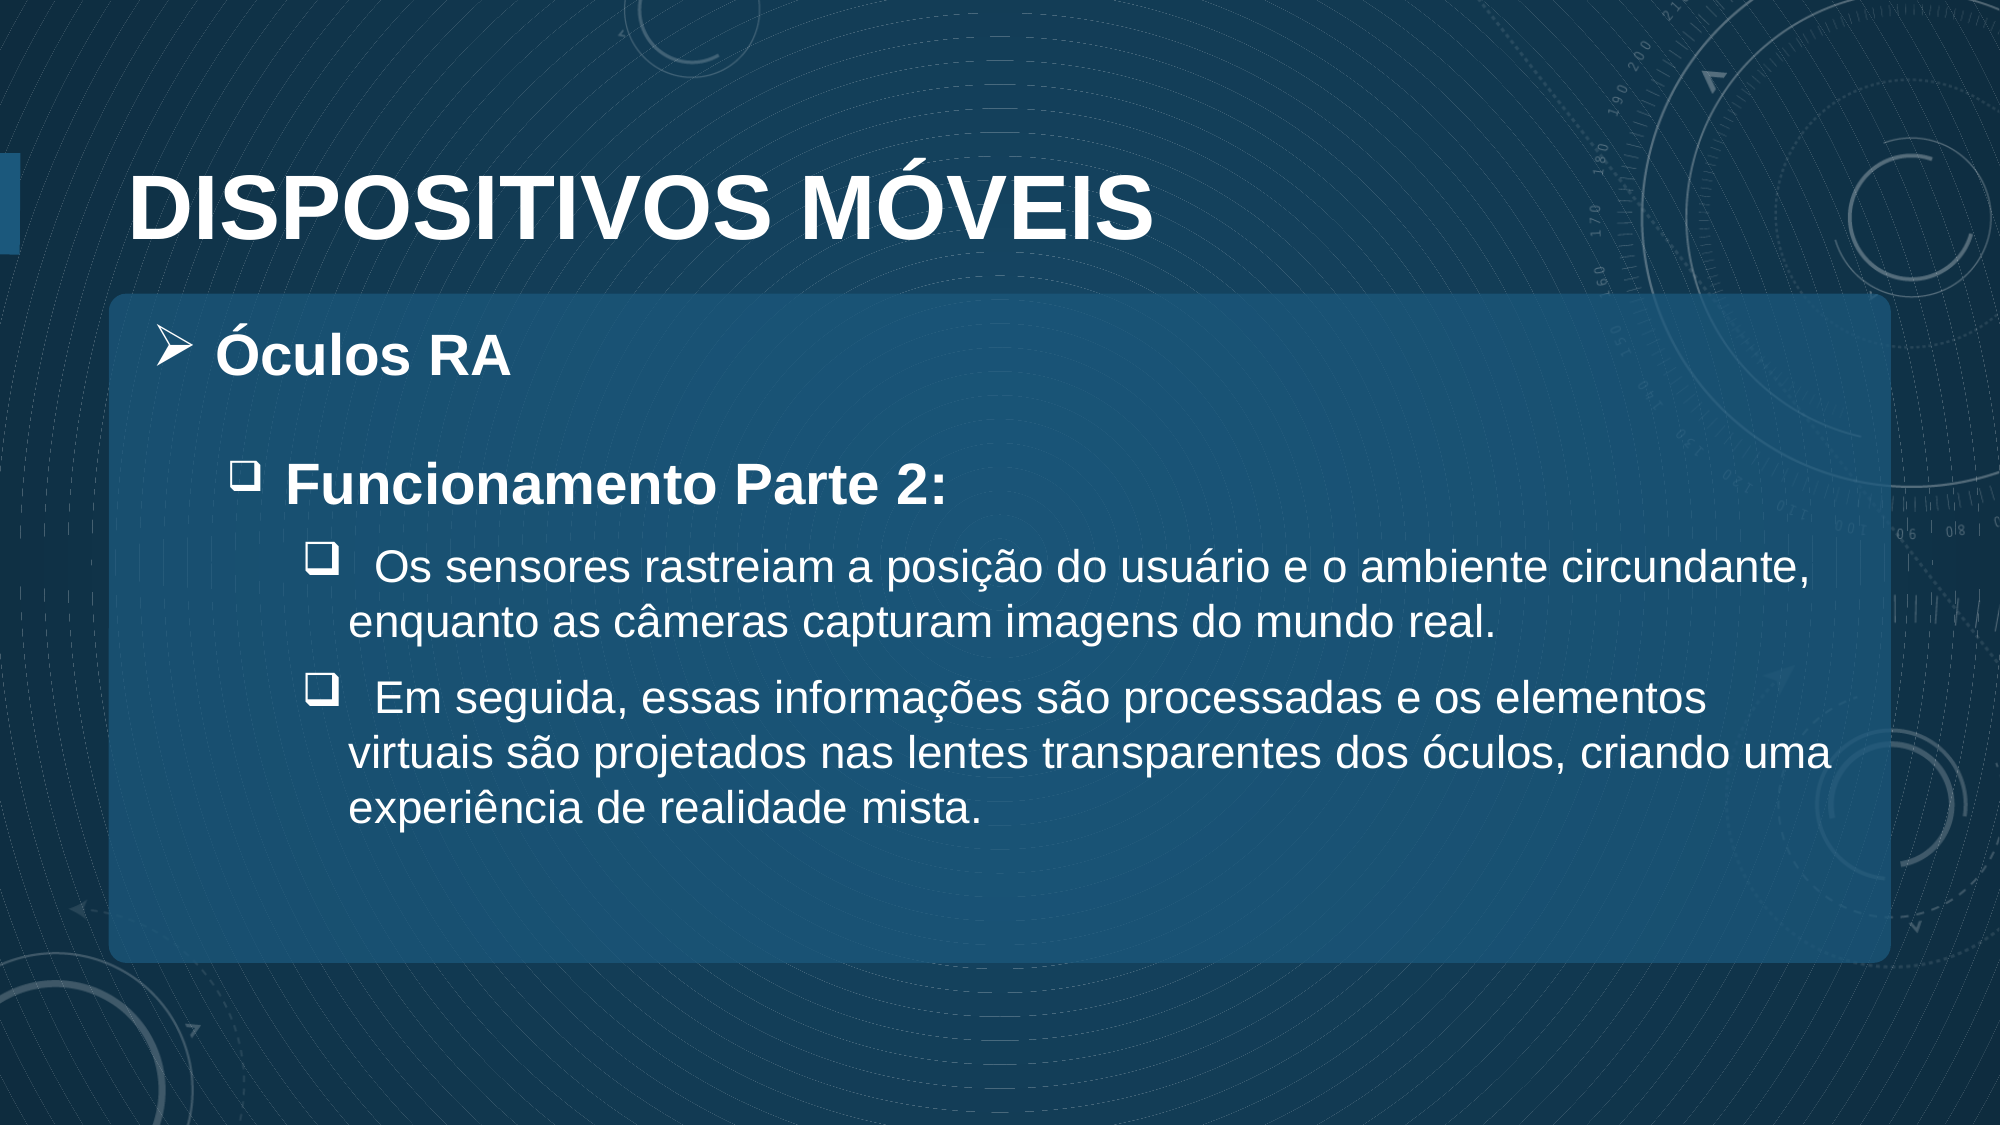

# Dispositivos móveis
 Óculos RA

 Funcionamento Parte 2:
  Os sensores rastreiam a posição do usuário e o ambiente circundante, enquanto as câmeras capturam imagens do mundo real.
  Em seguida, essas informações são processadas e os elementos virtuais são projetados nas lentes transparentes dos óculos, criando uma experiência de realidade mista.